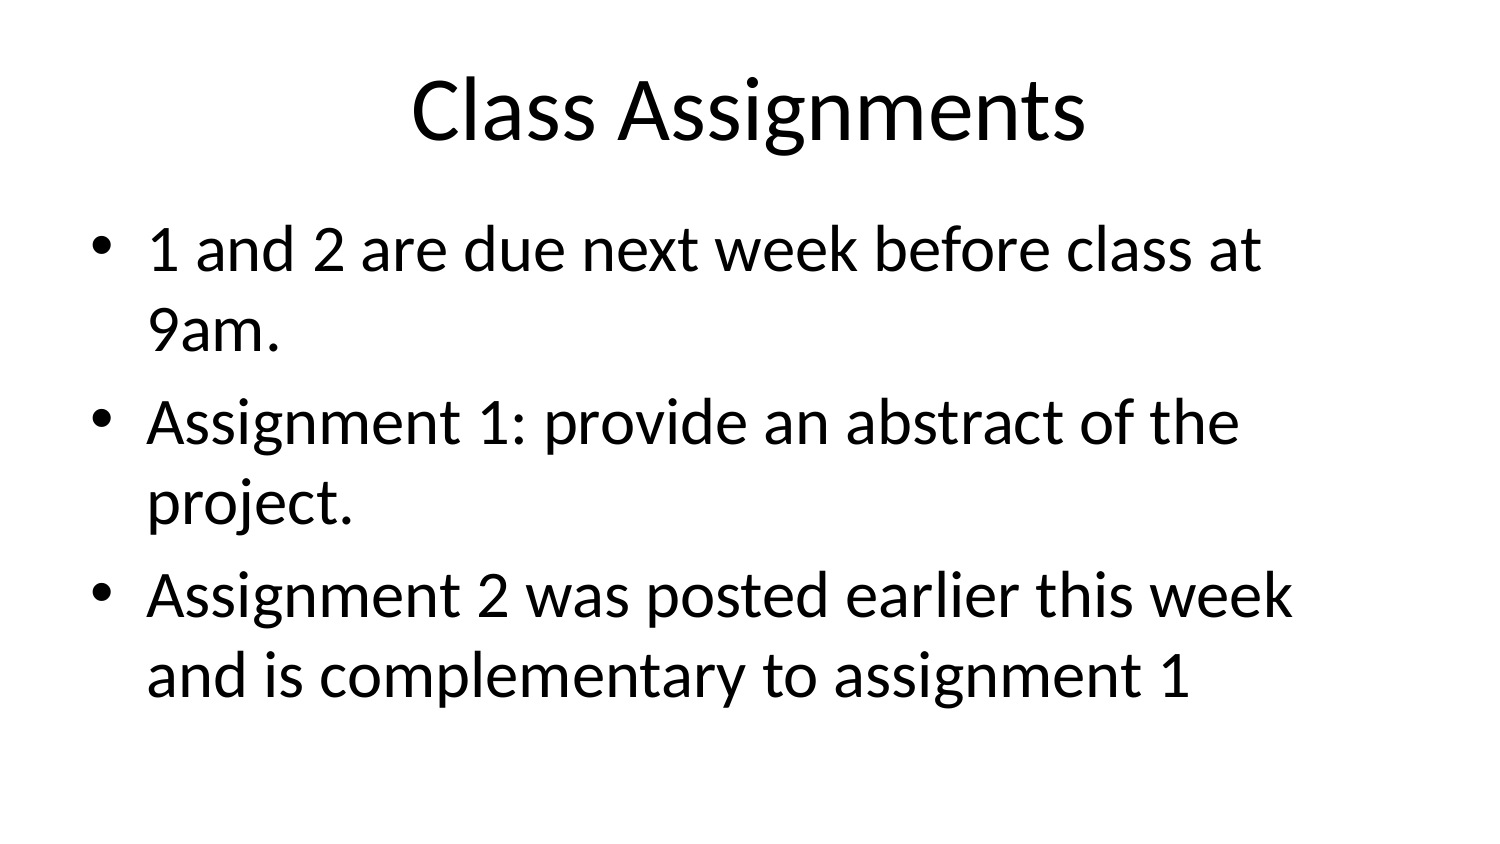

# Class Assignments
1 and 2 are due next week before class at 9am.
Assignment 1: provide an abstract of the project.
Assignment 2 was posted earlier this week and is complementary to assignment 1